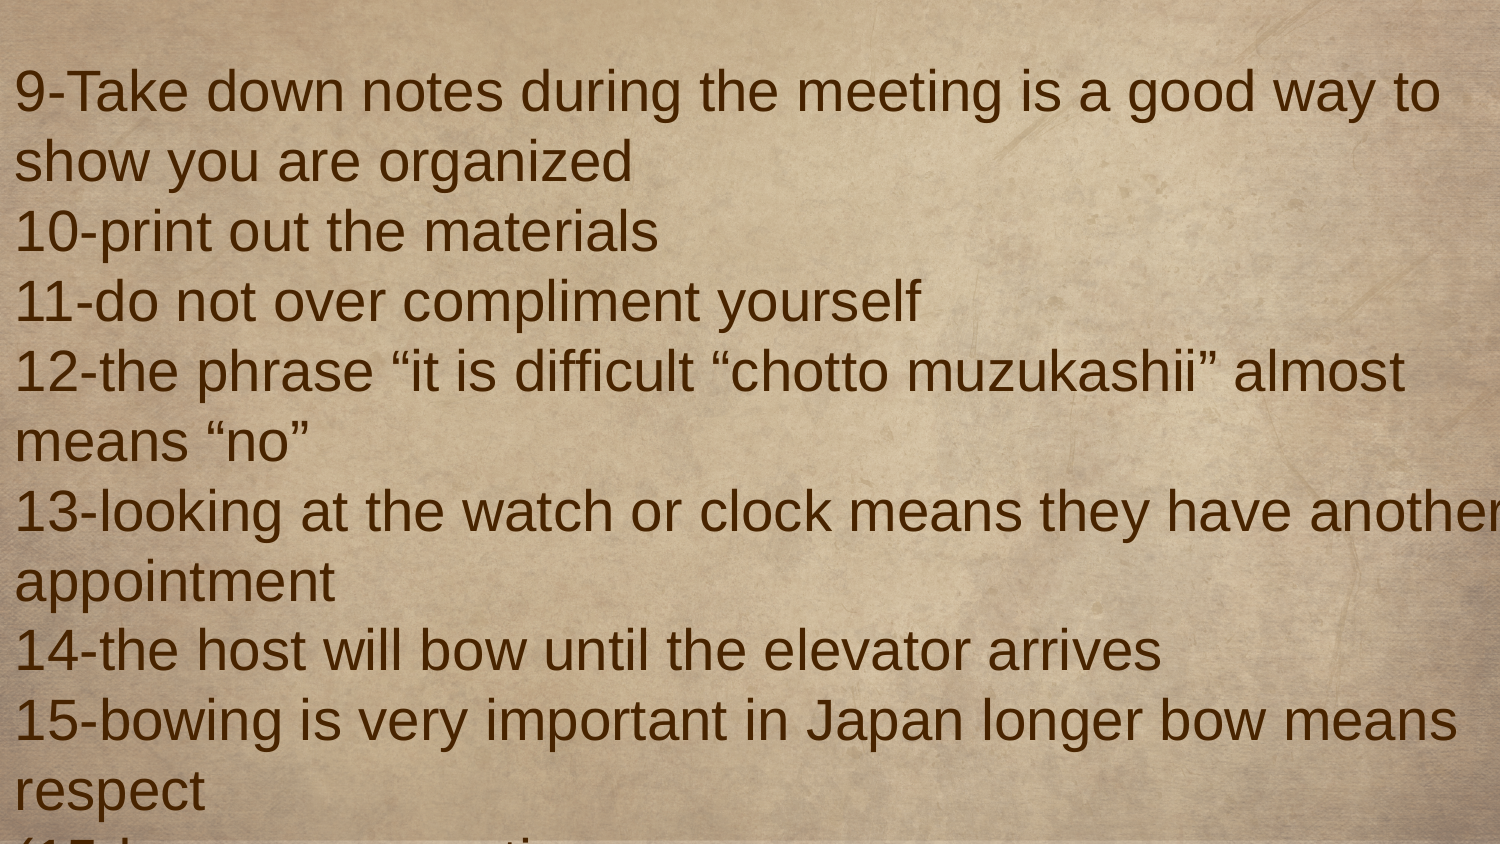

9-Take down notes during the meeting is a good way to show you are organized
10-print out the materials
11-do not over compliment yourself
12-the phrase “it is difficult “chotto muzukashii” almost means “no”
13-looking at the watch or clock means they have another appointment
14-the host will bow until the elevator arrives
15-bowing is very important in Japan longer bow means respect
(15degree --> greeting
30degree for first time meeting
45degree for apologies )